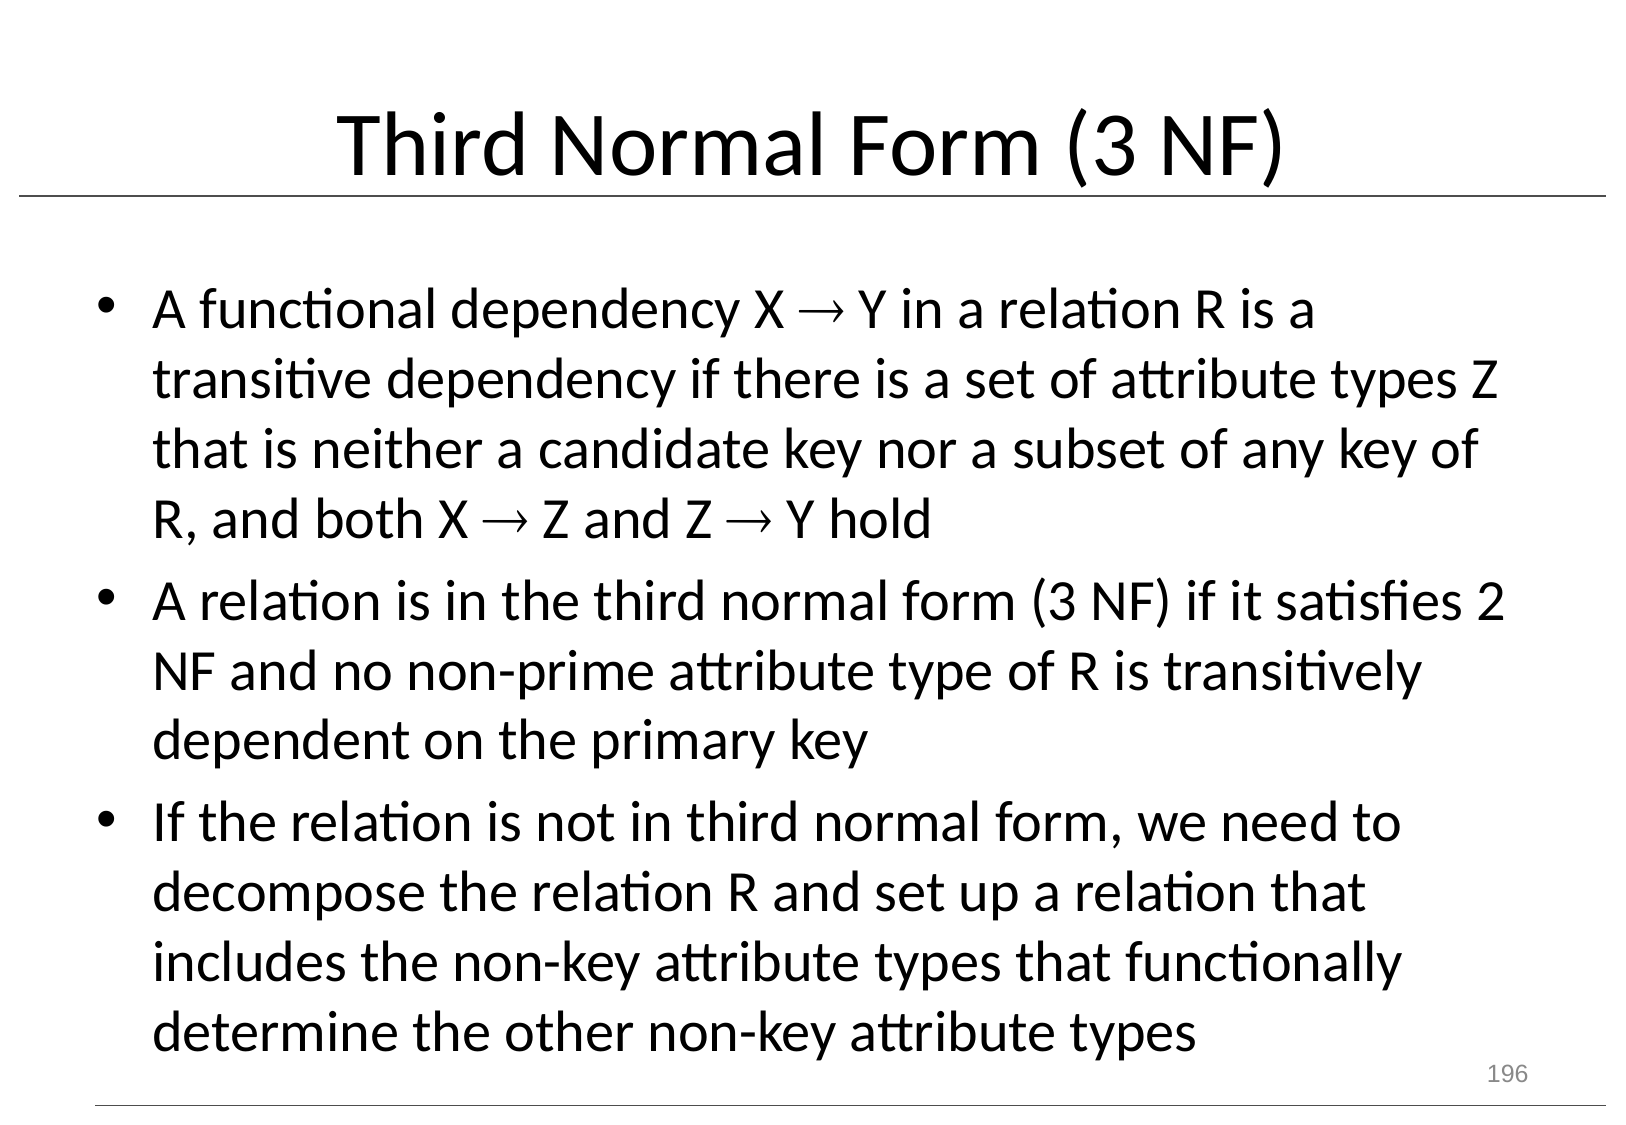

# Third Normal Form (3 NF)
A functional dependency X → Y in a relation R is a transitive dependency if there is a set of attribute types Z that is neither a candidate key nor a subset of any key of R, and both X → Z and Z → Y hold
A relation is in the third normal form (3 NF) if it satisfies 2 NF and no non-prime attribute type of R is transitively dependent on the primary key
If the relation is not in third normal form, we need to decompose the relation R and set up a relation that includes the non-key attribute types that functionally determine the other non-key attribute types
196